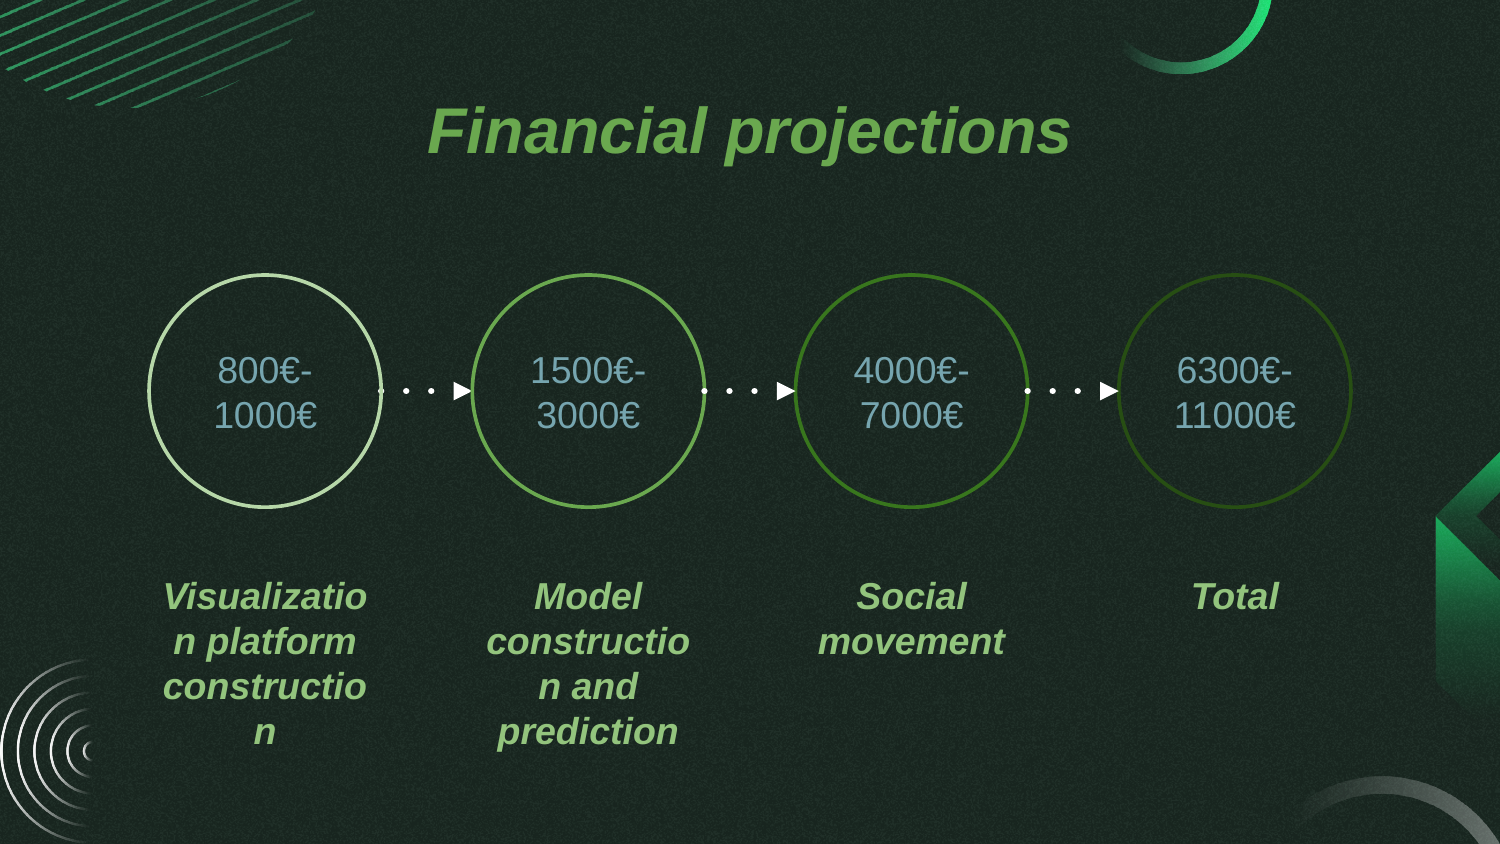

Financial projections
800€- 1000€
1500€- 3000€

4000€-7000€

6300€-11000€
Visualization platform construction
Model construction and prediction
Social movement
Total